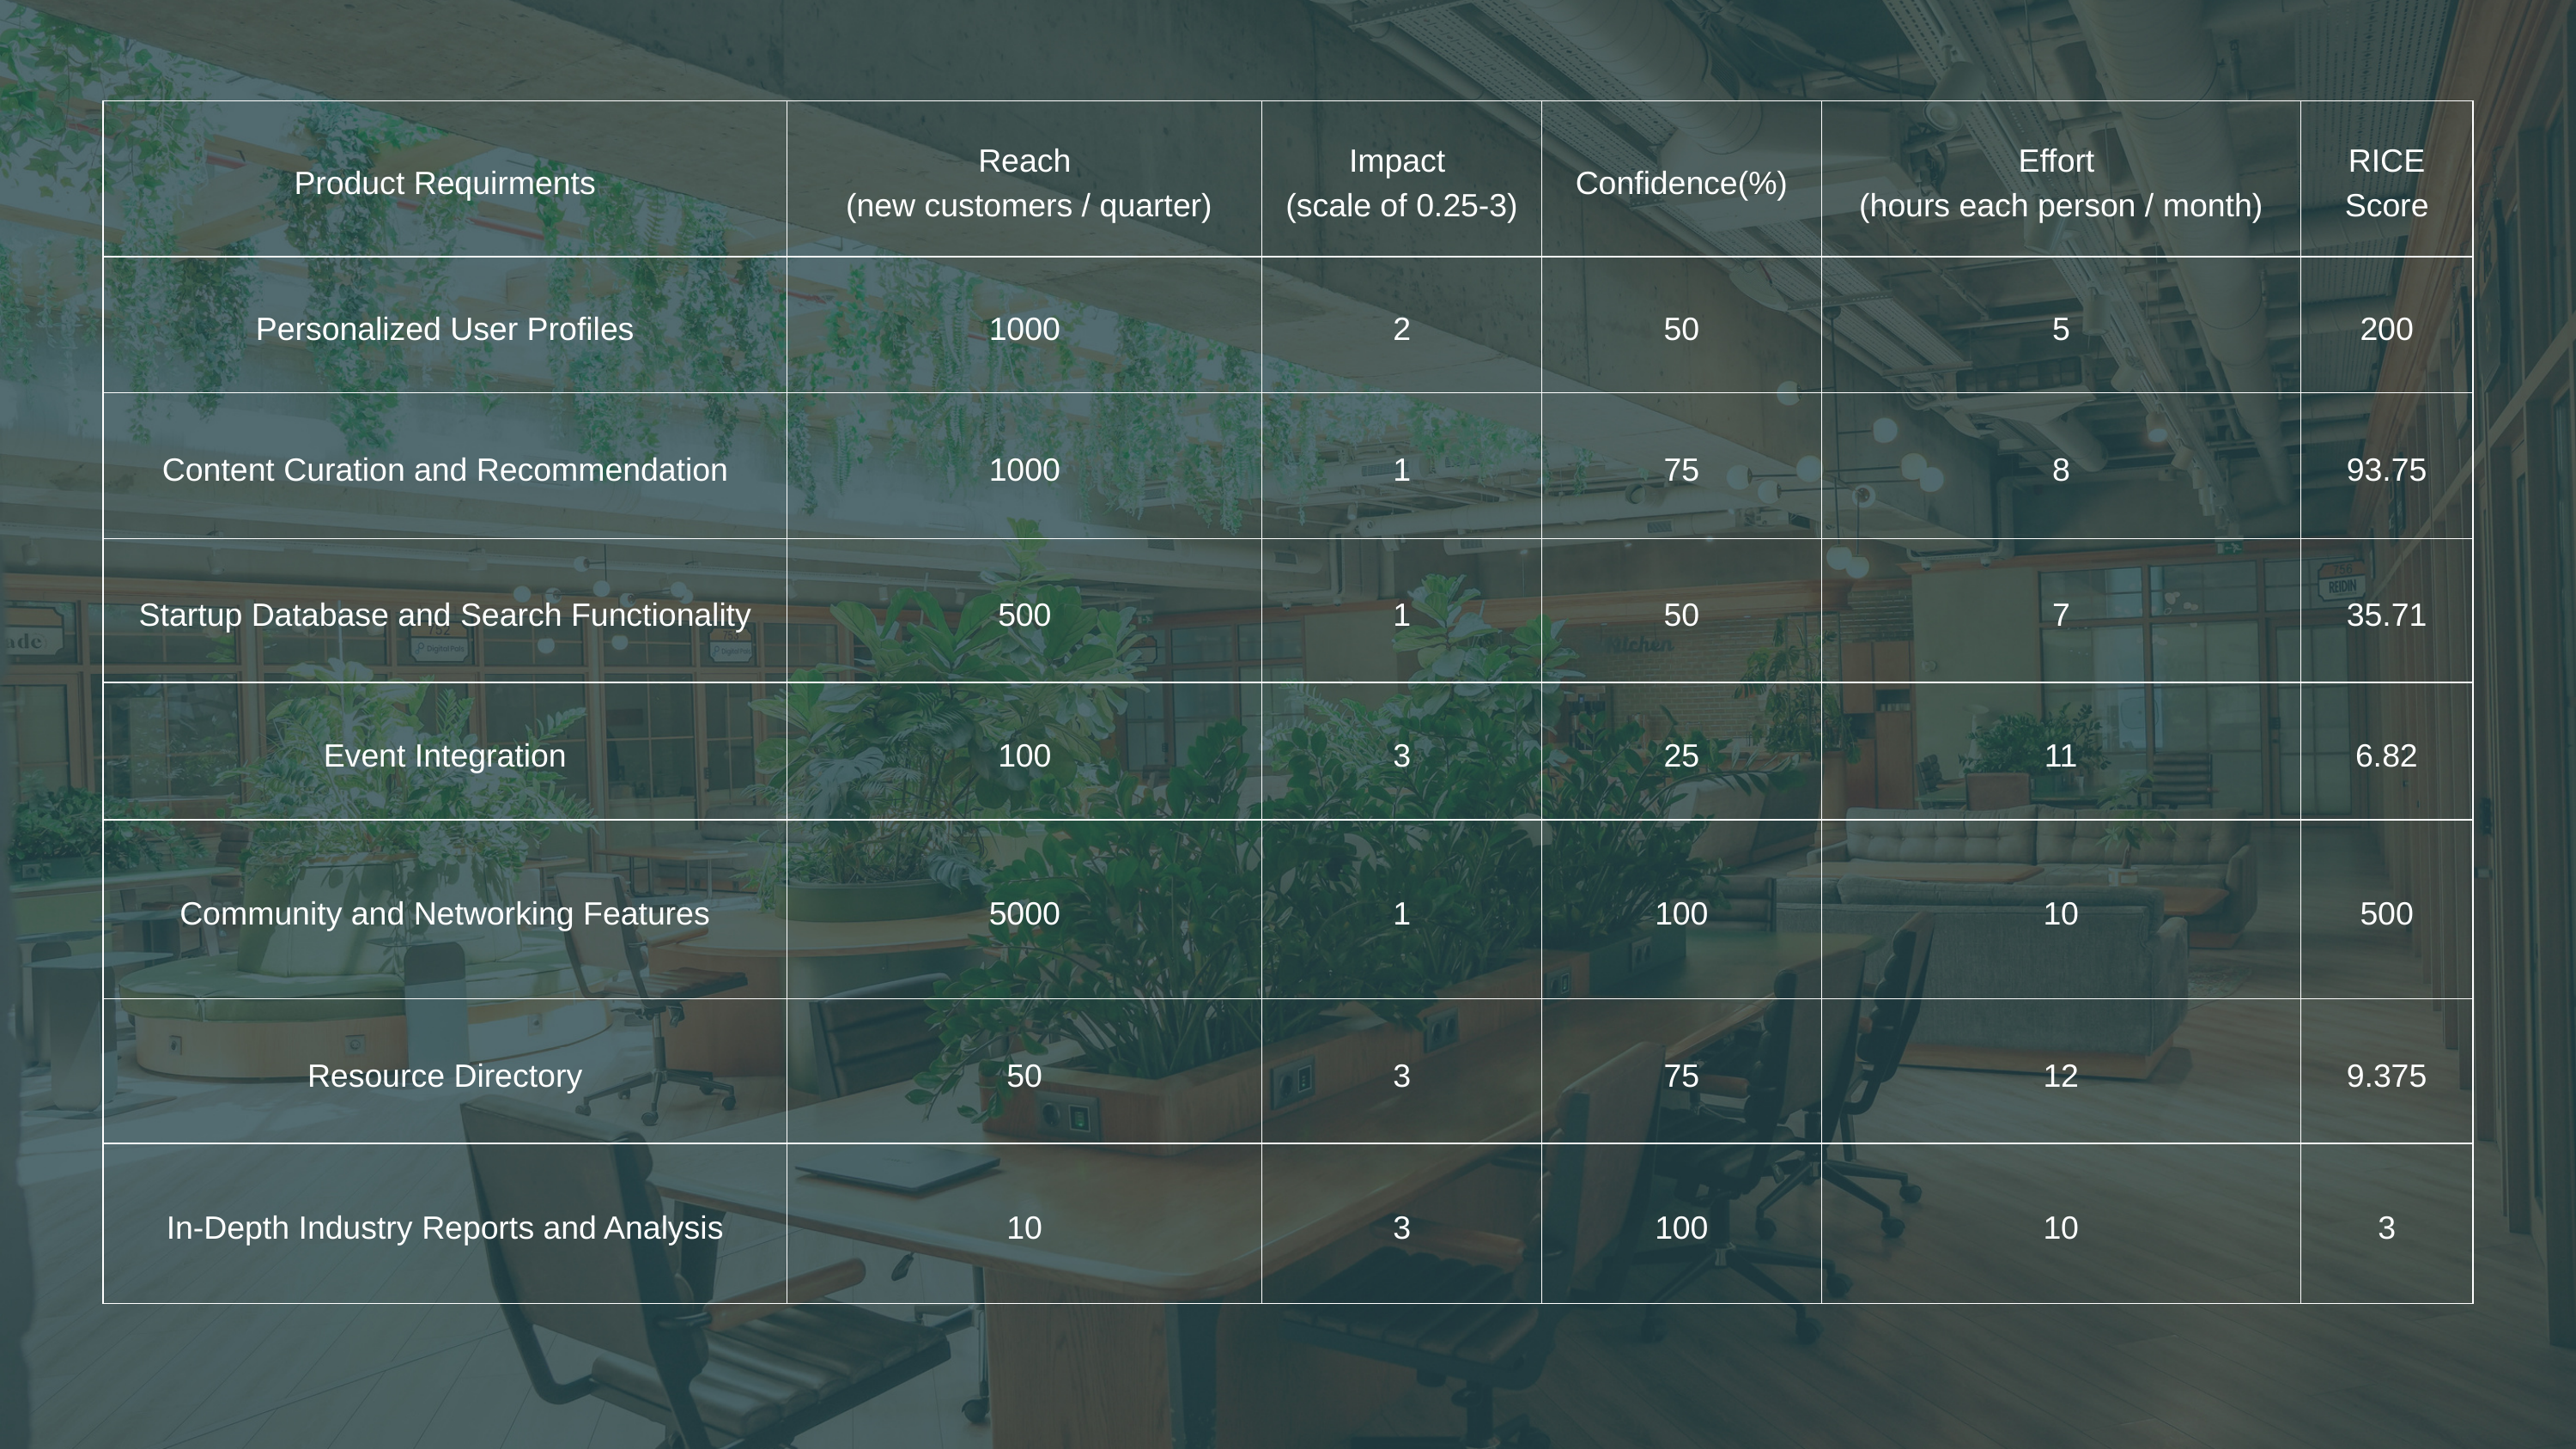

| Product Requirments | Reach (new customers / quarter) | Impact (scale of 0.25-3) | Confidence(%) | Effort (hours each person / month) | RICE Score |
| --- | --- | --- | --- | --- | --- |
| Personalized User Profiles | 1000 | 2 | 50 | 5 | 200 |
| Content Curation and Recommendation | 1000 | 1 | 75 | 8 | 93.75 |
| Startup Database and Search Functionality | 500 | 1 | 50 | 7 | 35.71 |
| Event Integration | 100 | 3 | 25 | 11 | 6.82 |
| Community and Networking Features | 5000 | 1 | 100 | 10 | 500 |
| Resource Directory | 50 | 3 | 75 | 12 | 9.375 |
| In-Depth Industry Reports and Analysis | 10 | 3 | 100 | 10 | 3 |